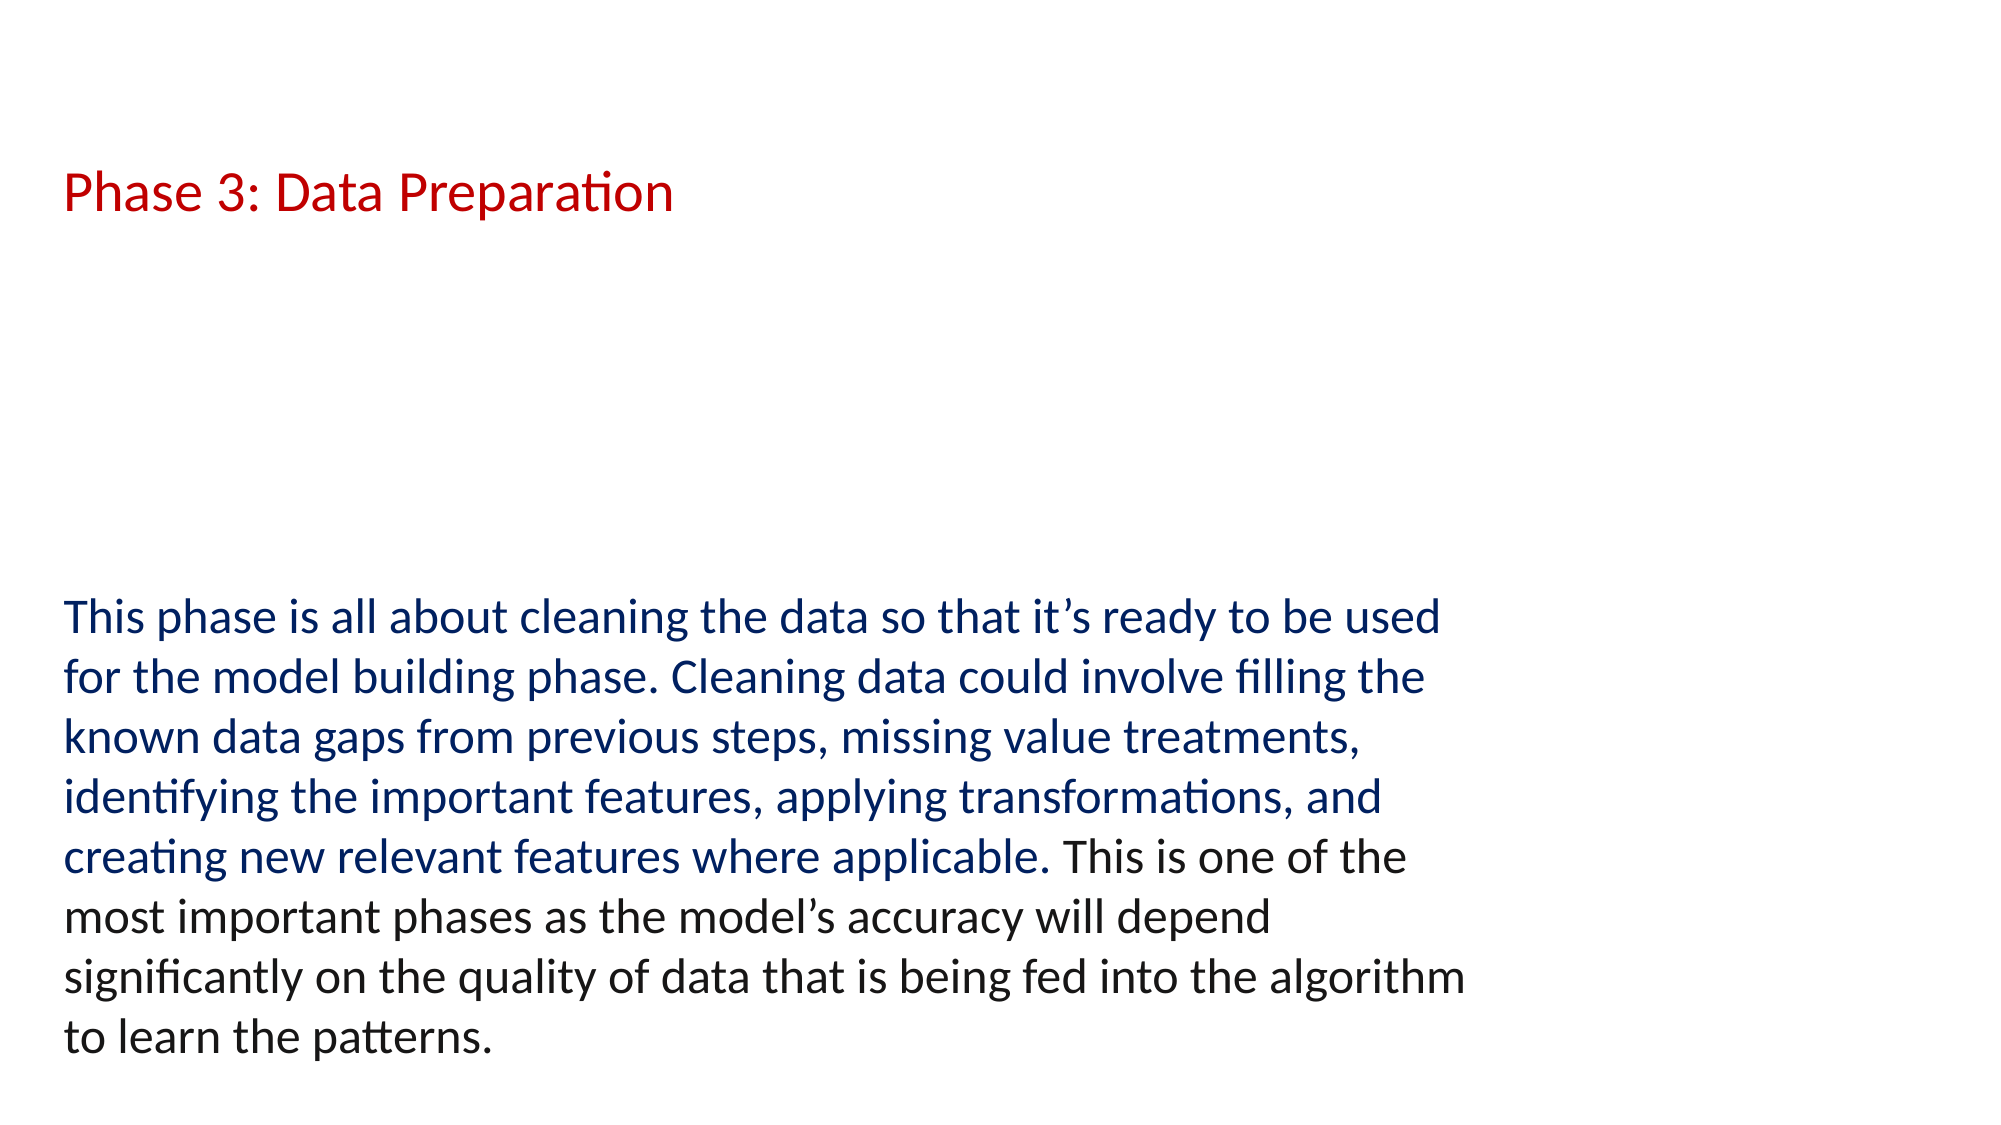

Phase 3: Data Preparation

This phase is all about cleaning the data so that it’s ready to be used for the model building phase. Cleaning data could involve filling the known data gaps from previous steps, missing value treatments, identifying the important features, applying transformations, and creating new relevant features where applicable. This is one of the most important phases as the model’s accuracy will depend significantly on the quality of data that is being fed into the algorithm to learn the patterns.